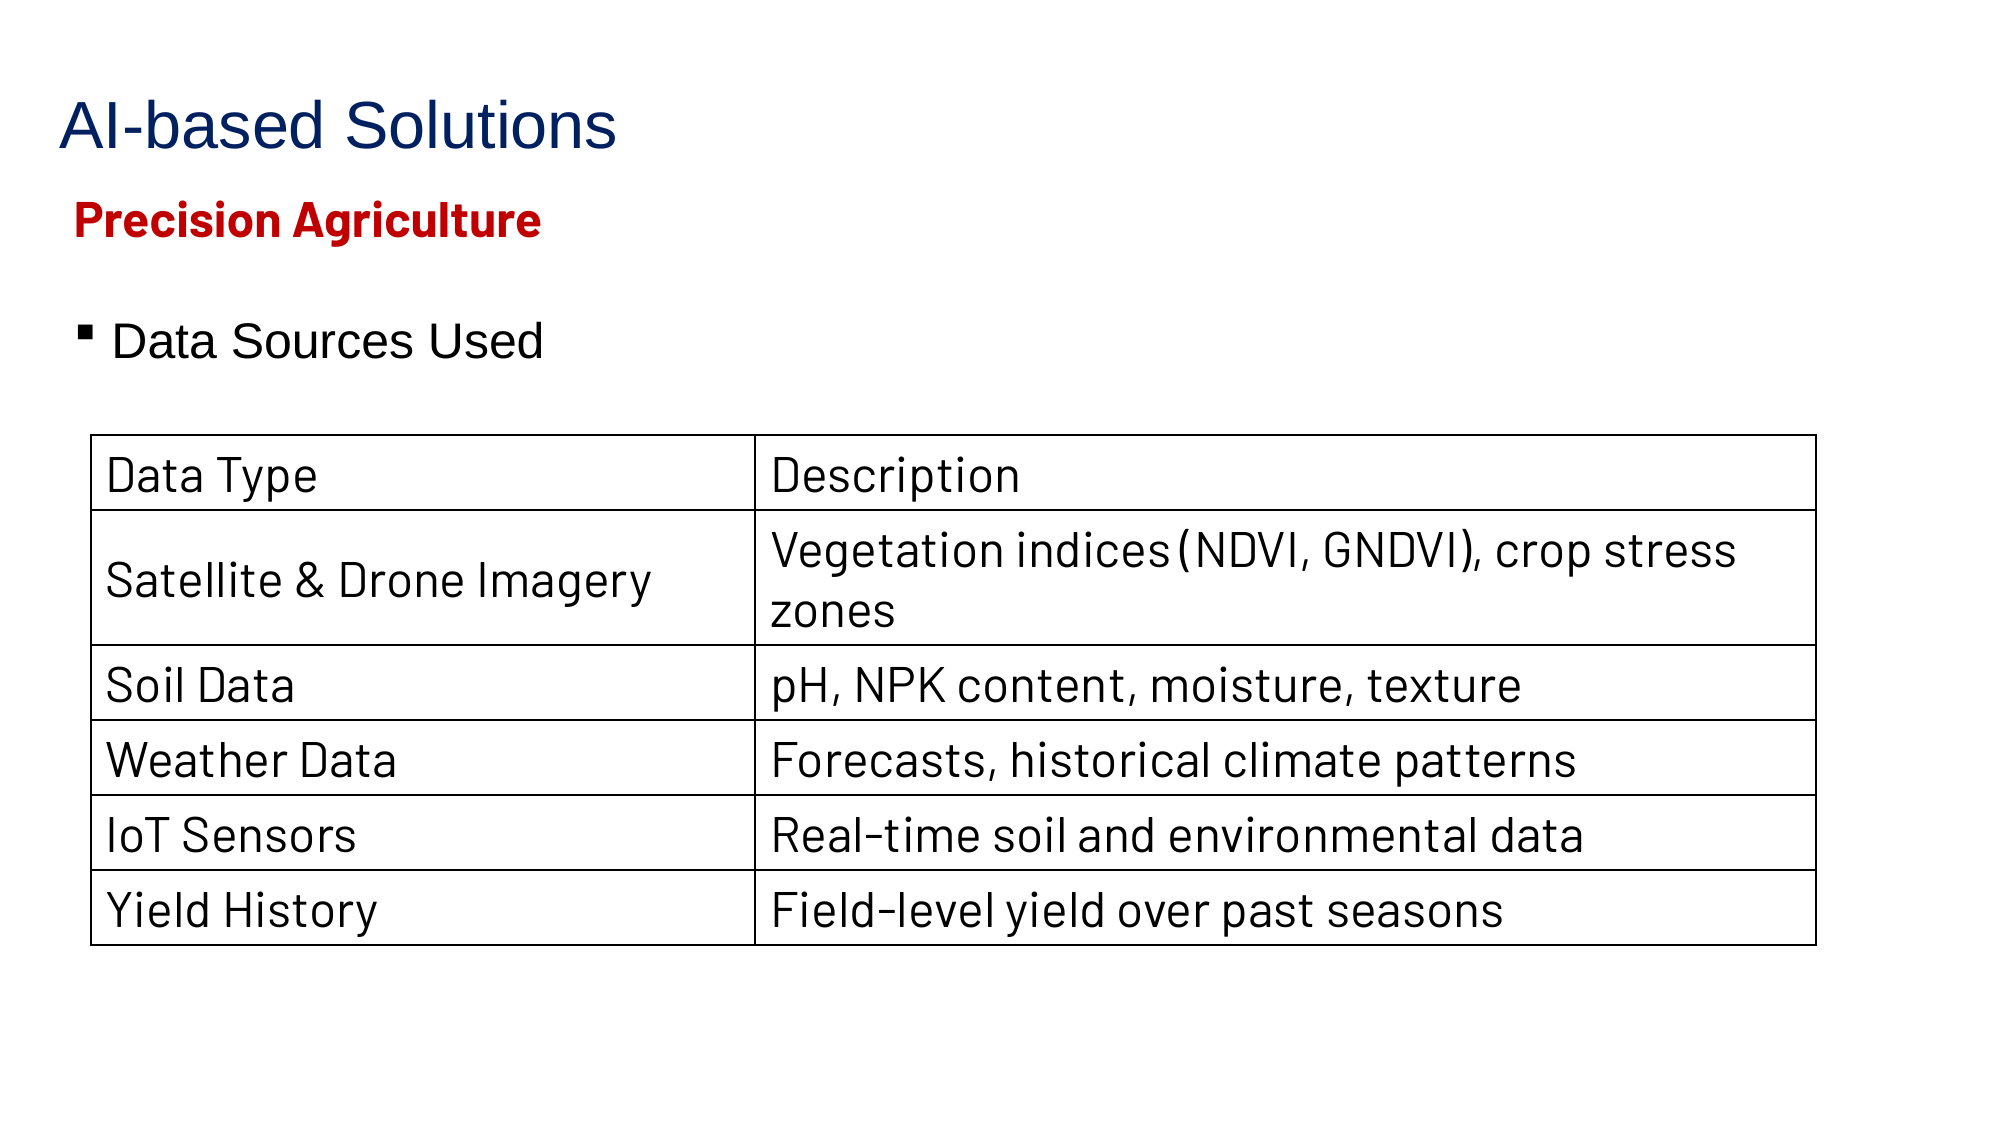

# AI-based Solutions
Precision Agriculture

Data Sources Used

| Data Type | Description |
| --- | --- |
| Satellite & Drone Imagery | Vegetation indices (NDVI, GNDVI), crop stress zones |
| Soil Data | pH, NPK content, moisture, texture |
| Weather Data | Forecasts, historical climate patterns |
| IoT Sensors | Real-time soil and environmental data |
| Yield History | Field-level yield over past seasons |